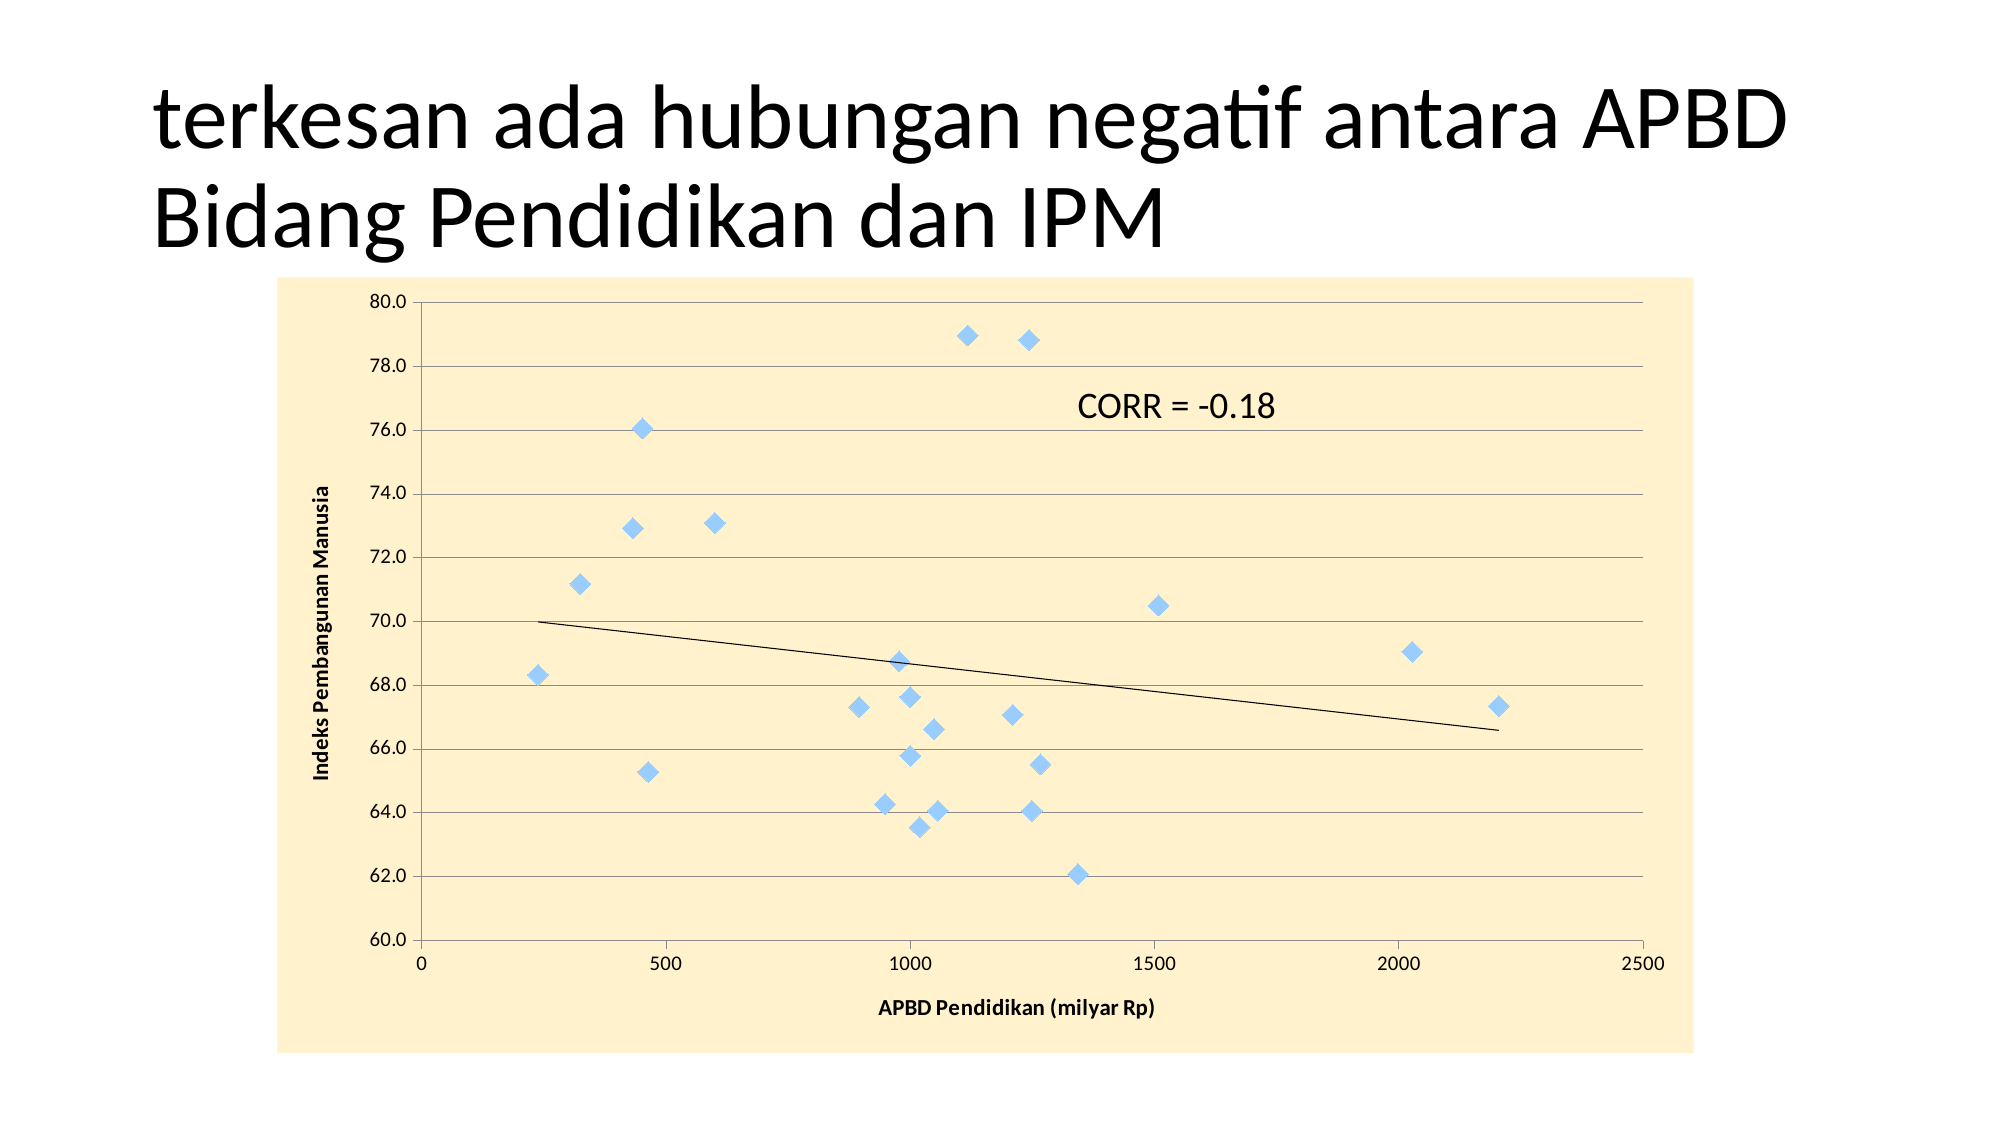

# terkesan ada hubungan negatif antara APBD Bidang Pendidikan dan IPM

### Chart

| Category |  |
|---|---|
CORR = -0.18